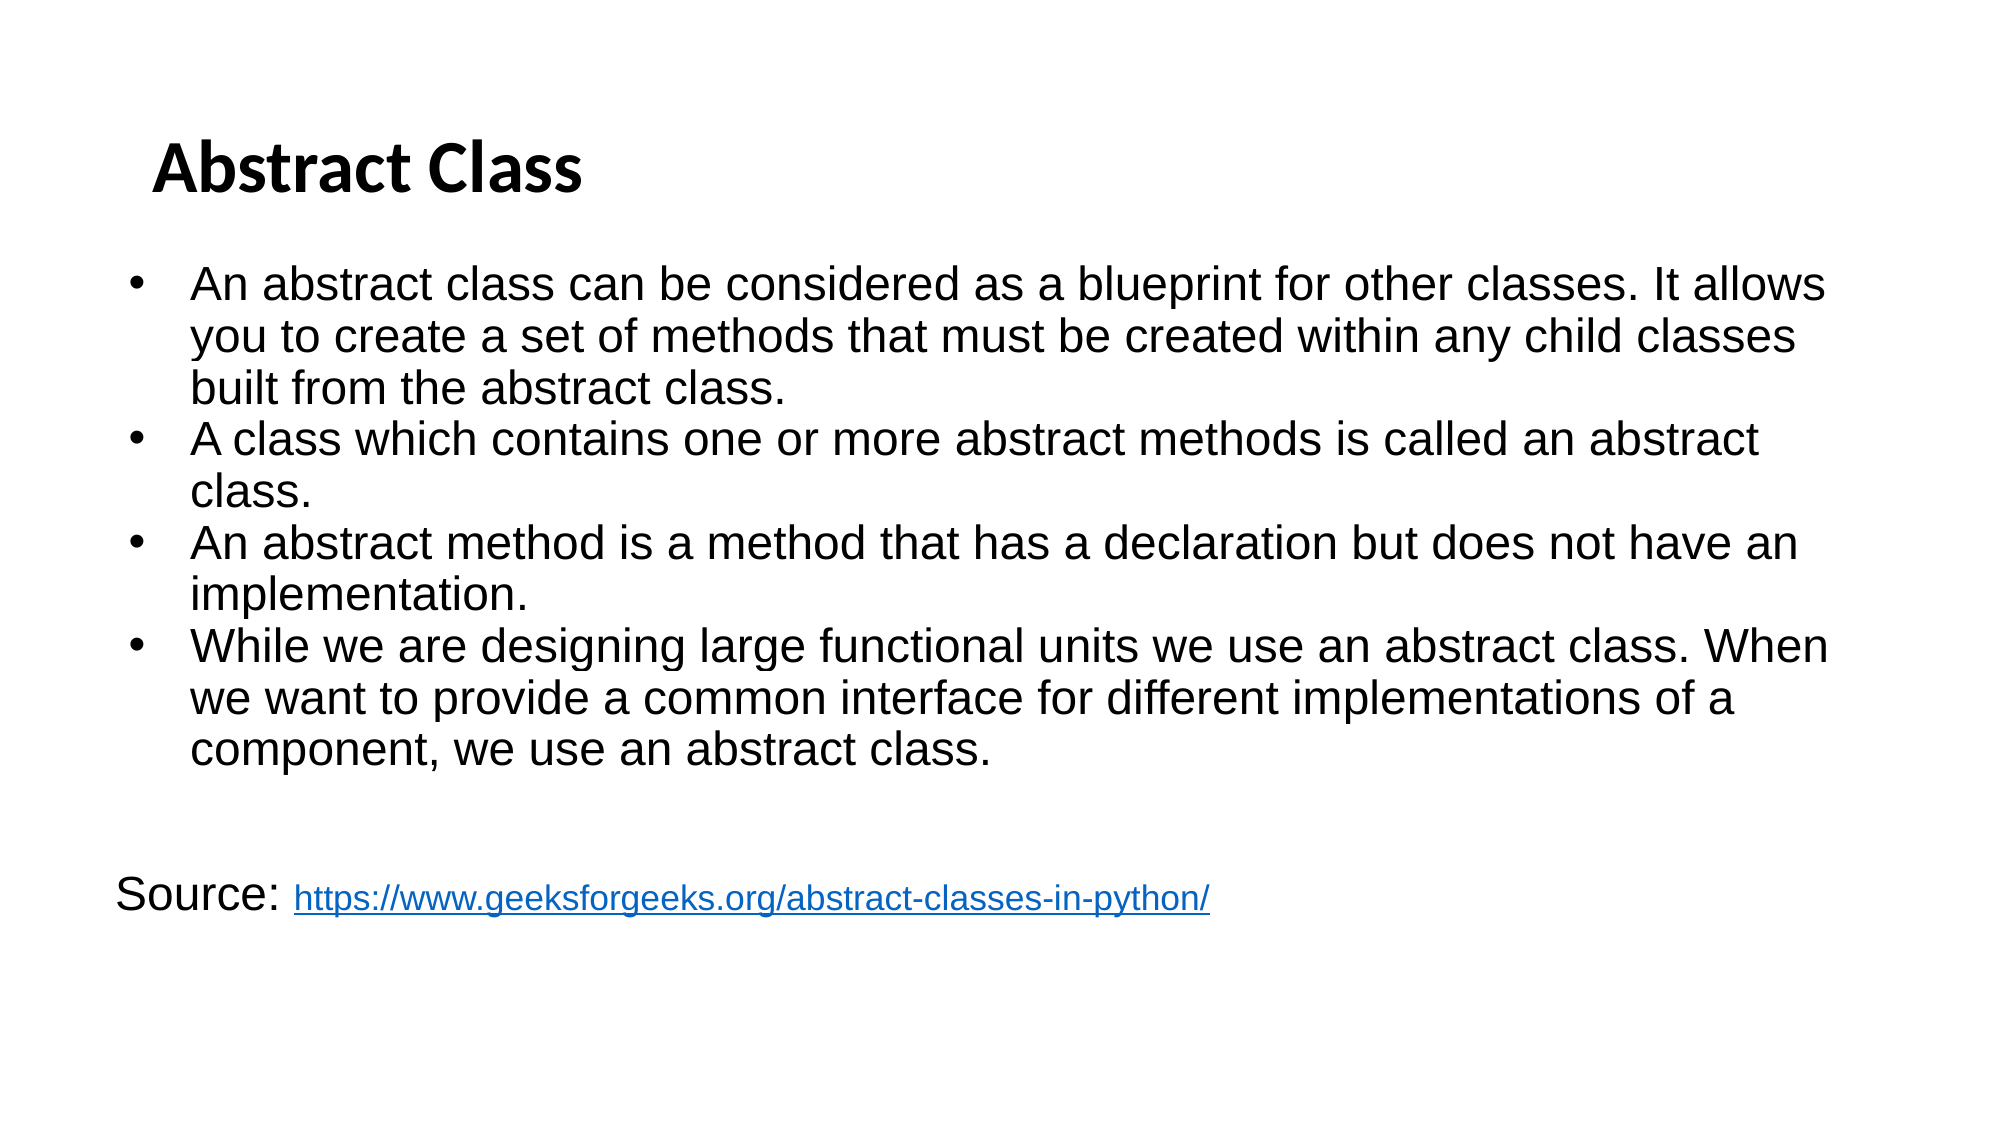

# Abstract Class
An abstract class can be considered as a blueprint for other classes. It allows you to create a set of methods that must be created within any child classes built from the abstract class.
A class which contains one or more abstract methods is called an abstract class.
An abstract method is a method that has a declaration but does not have an implementation.
While we are designing large functional units we use an abstract class. When we want to provide a common interface for different implementations of a component, we use an abstract class.

Source: https://www.geeksforgeeks.org/abstract-classes-in-python/